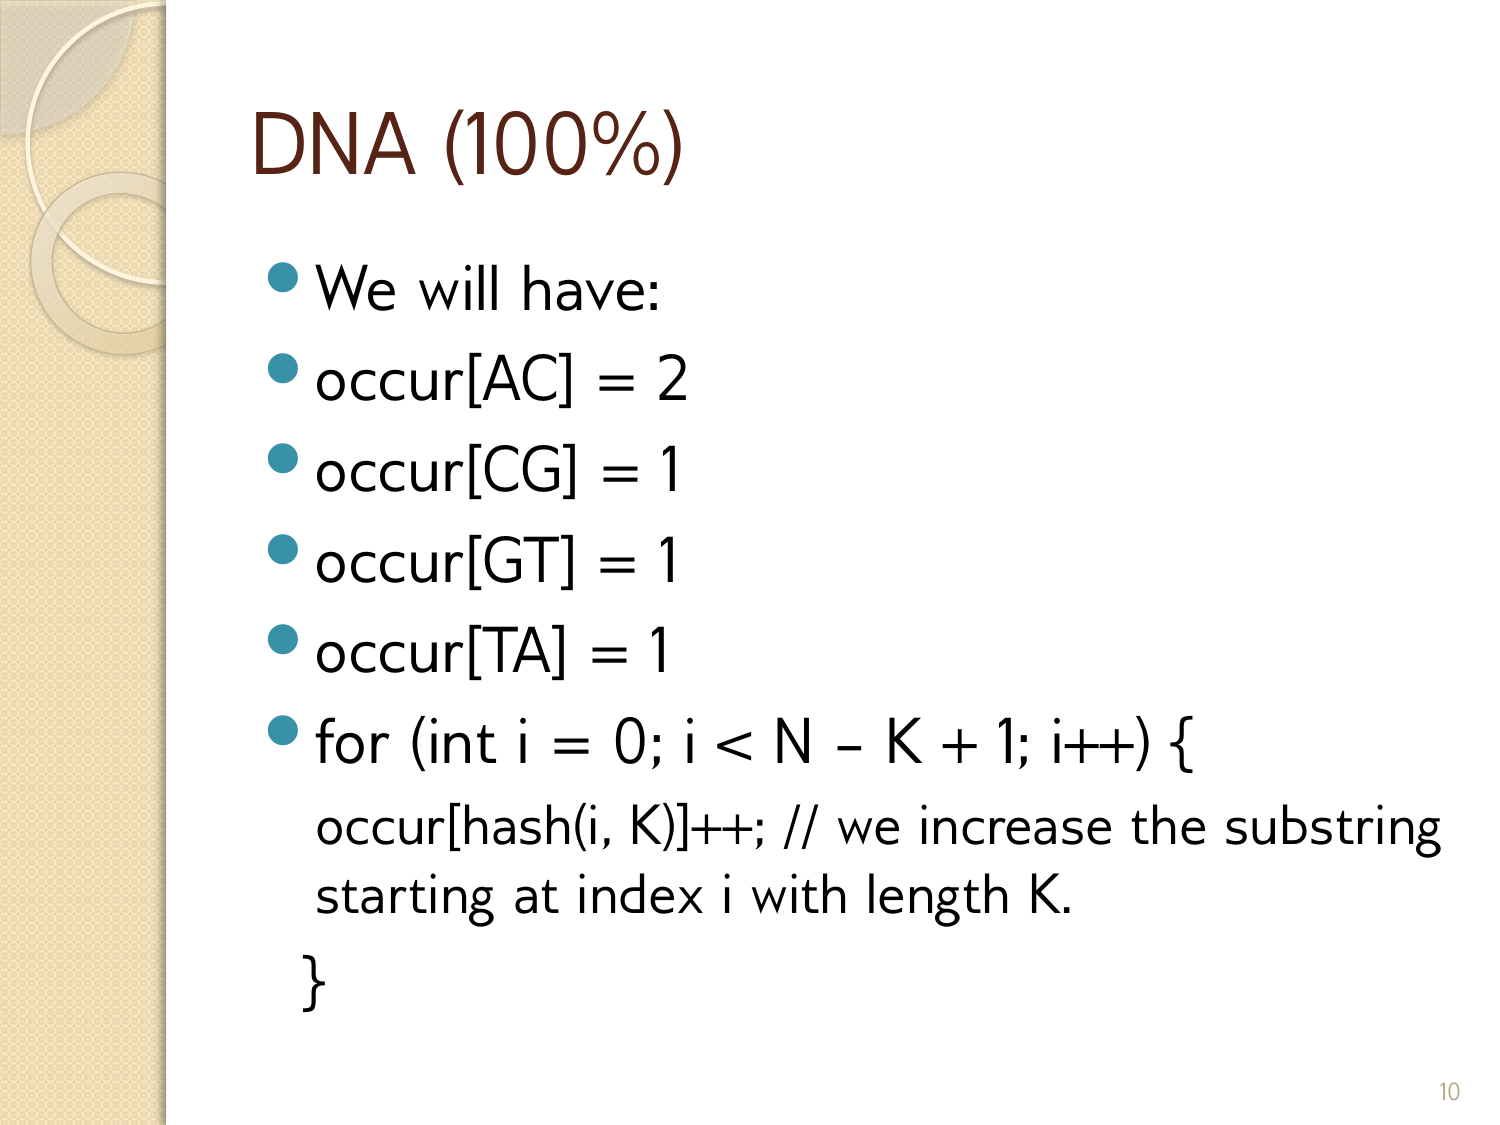

# DNA (100%)
We will have:
occur[AC] = 2
occur[CG] = 1
occur[GT] = 1
occur[TA] = 1
for (int i = 0; i < N – K + 1; i++) {
	occur[hash(i, K)]++; // we increase the substring starting at index i with length K.
  }

10